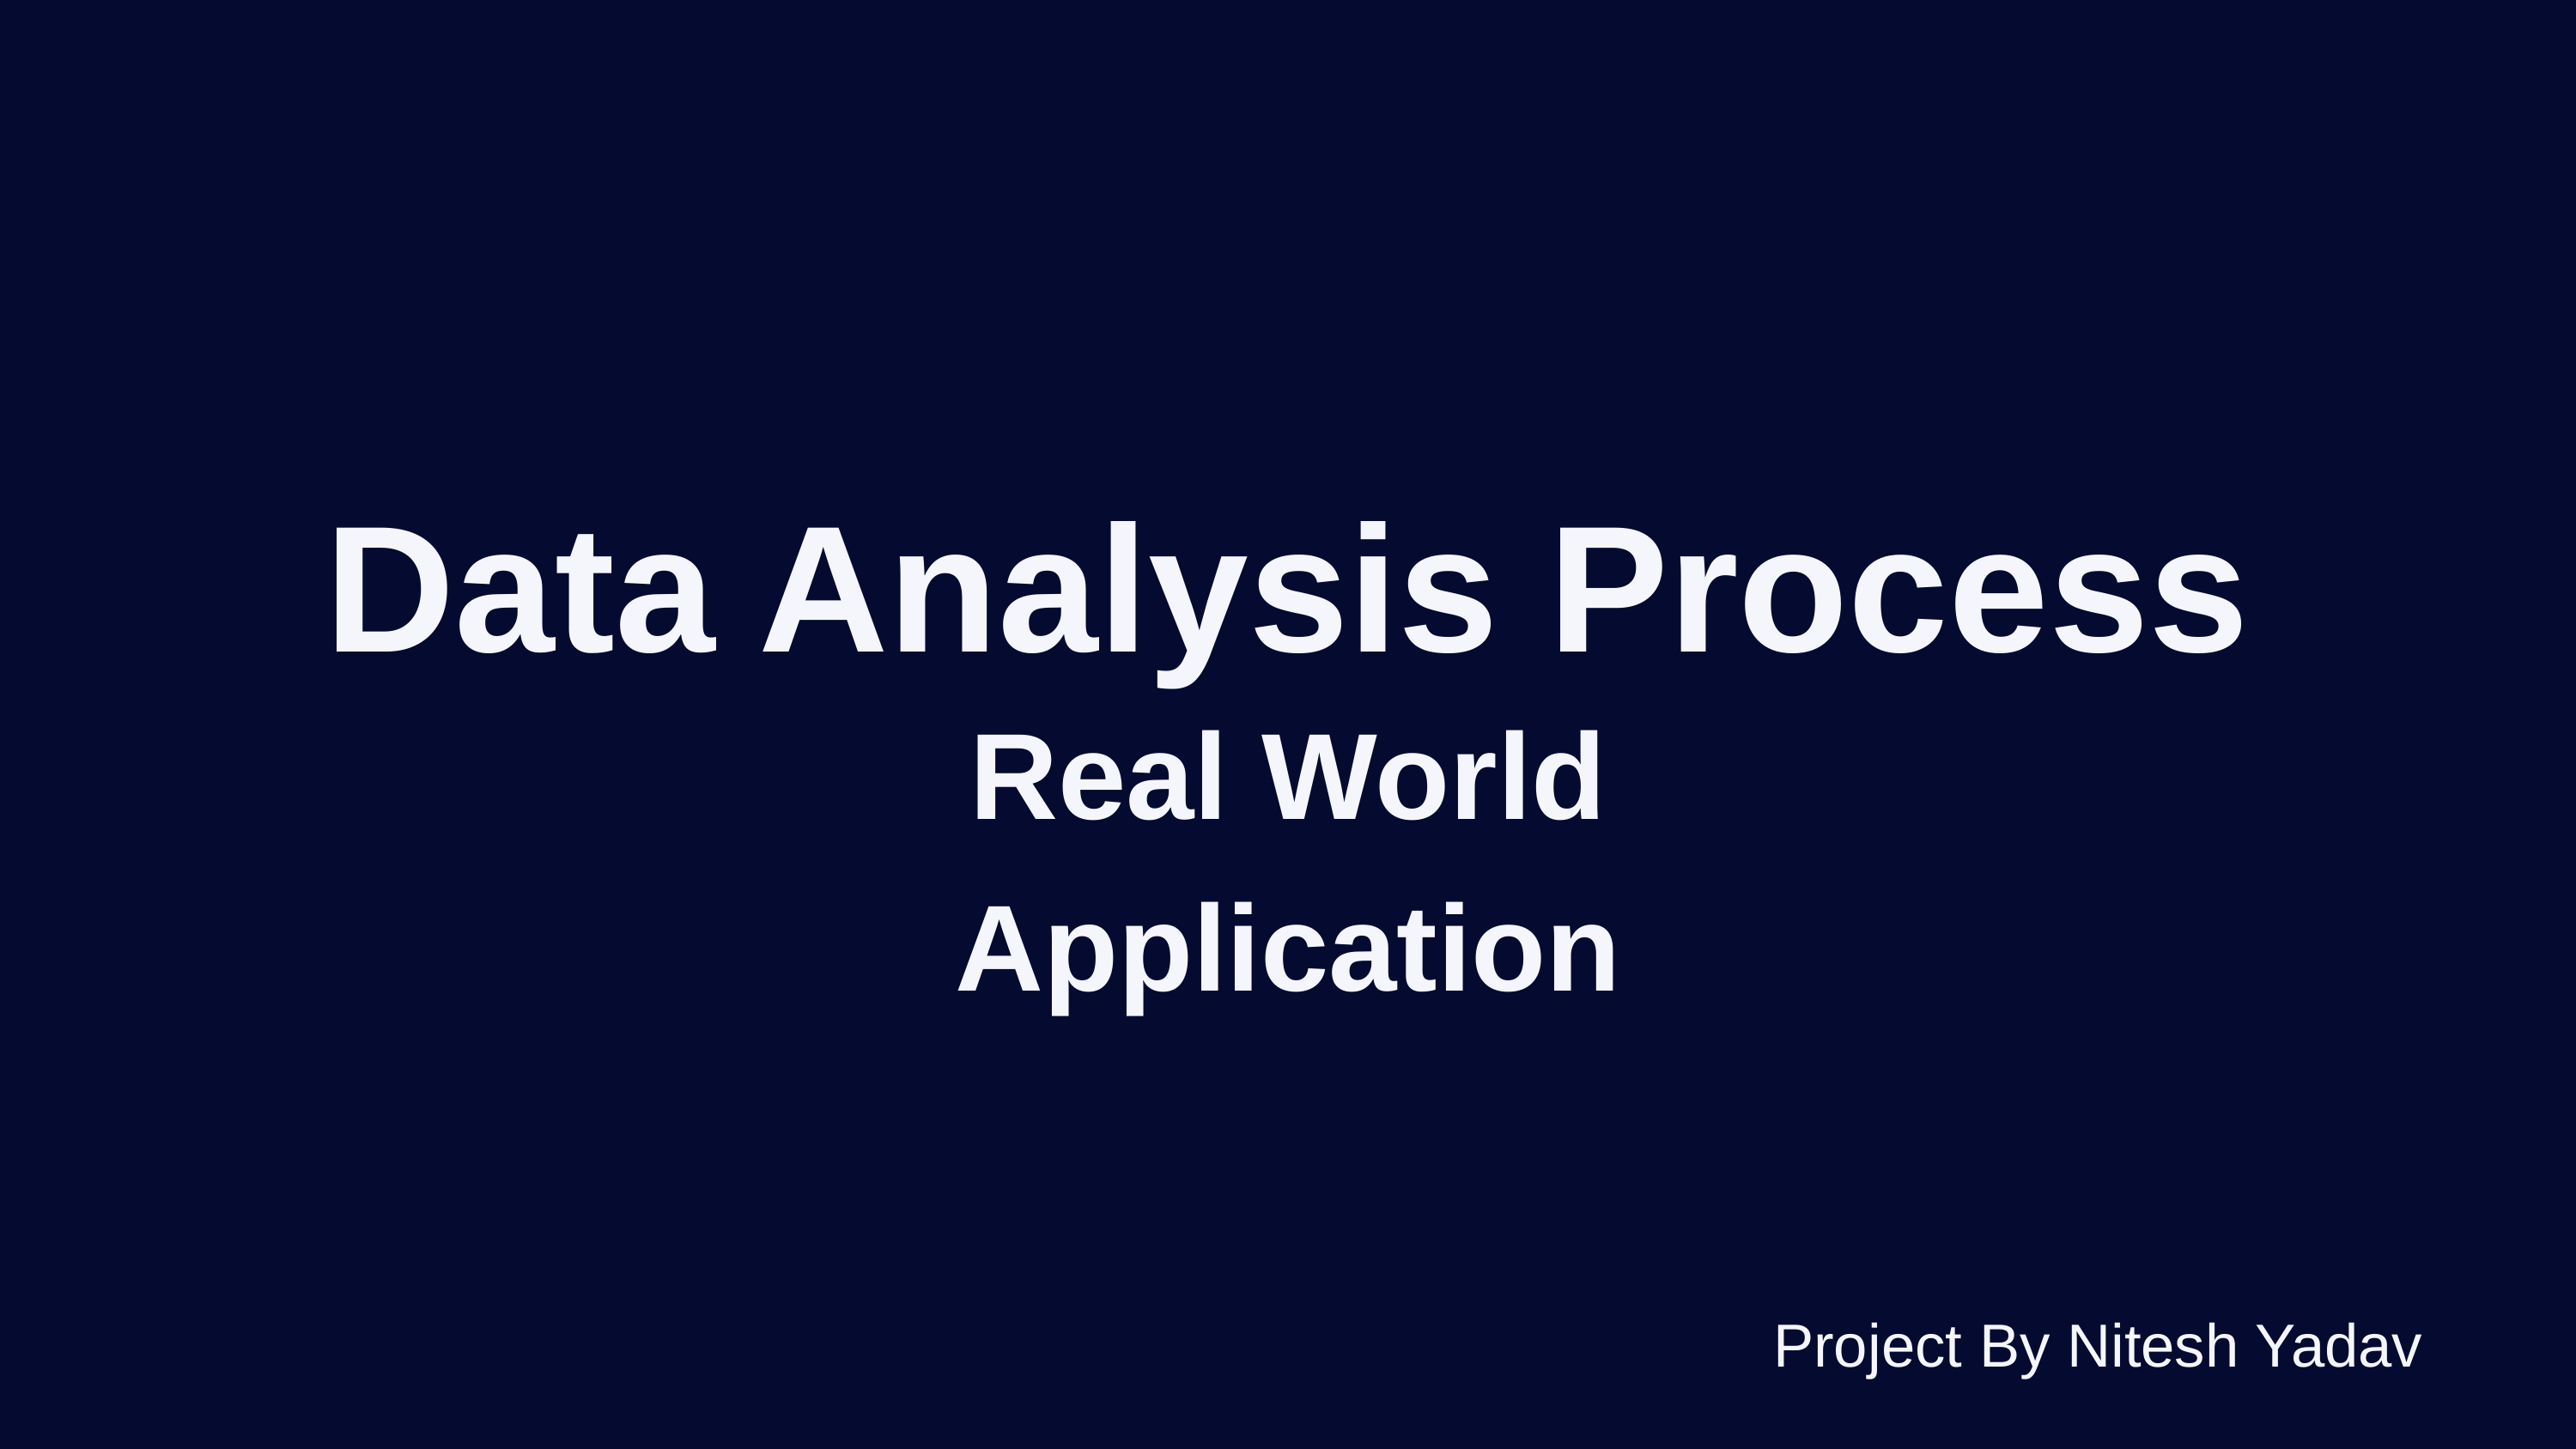

Data Analysis Process
Real World Application
Project By Nitesh Yadav